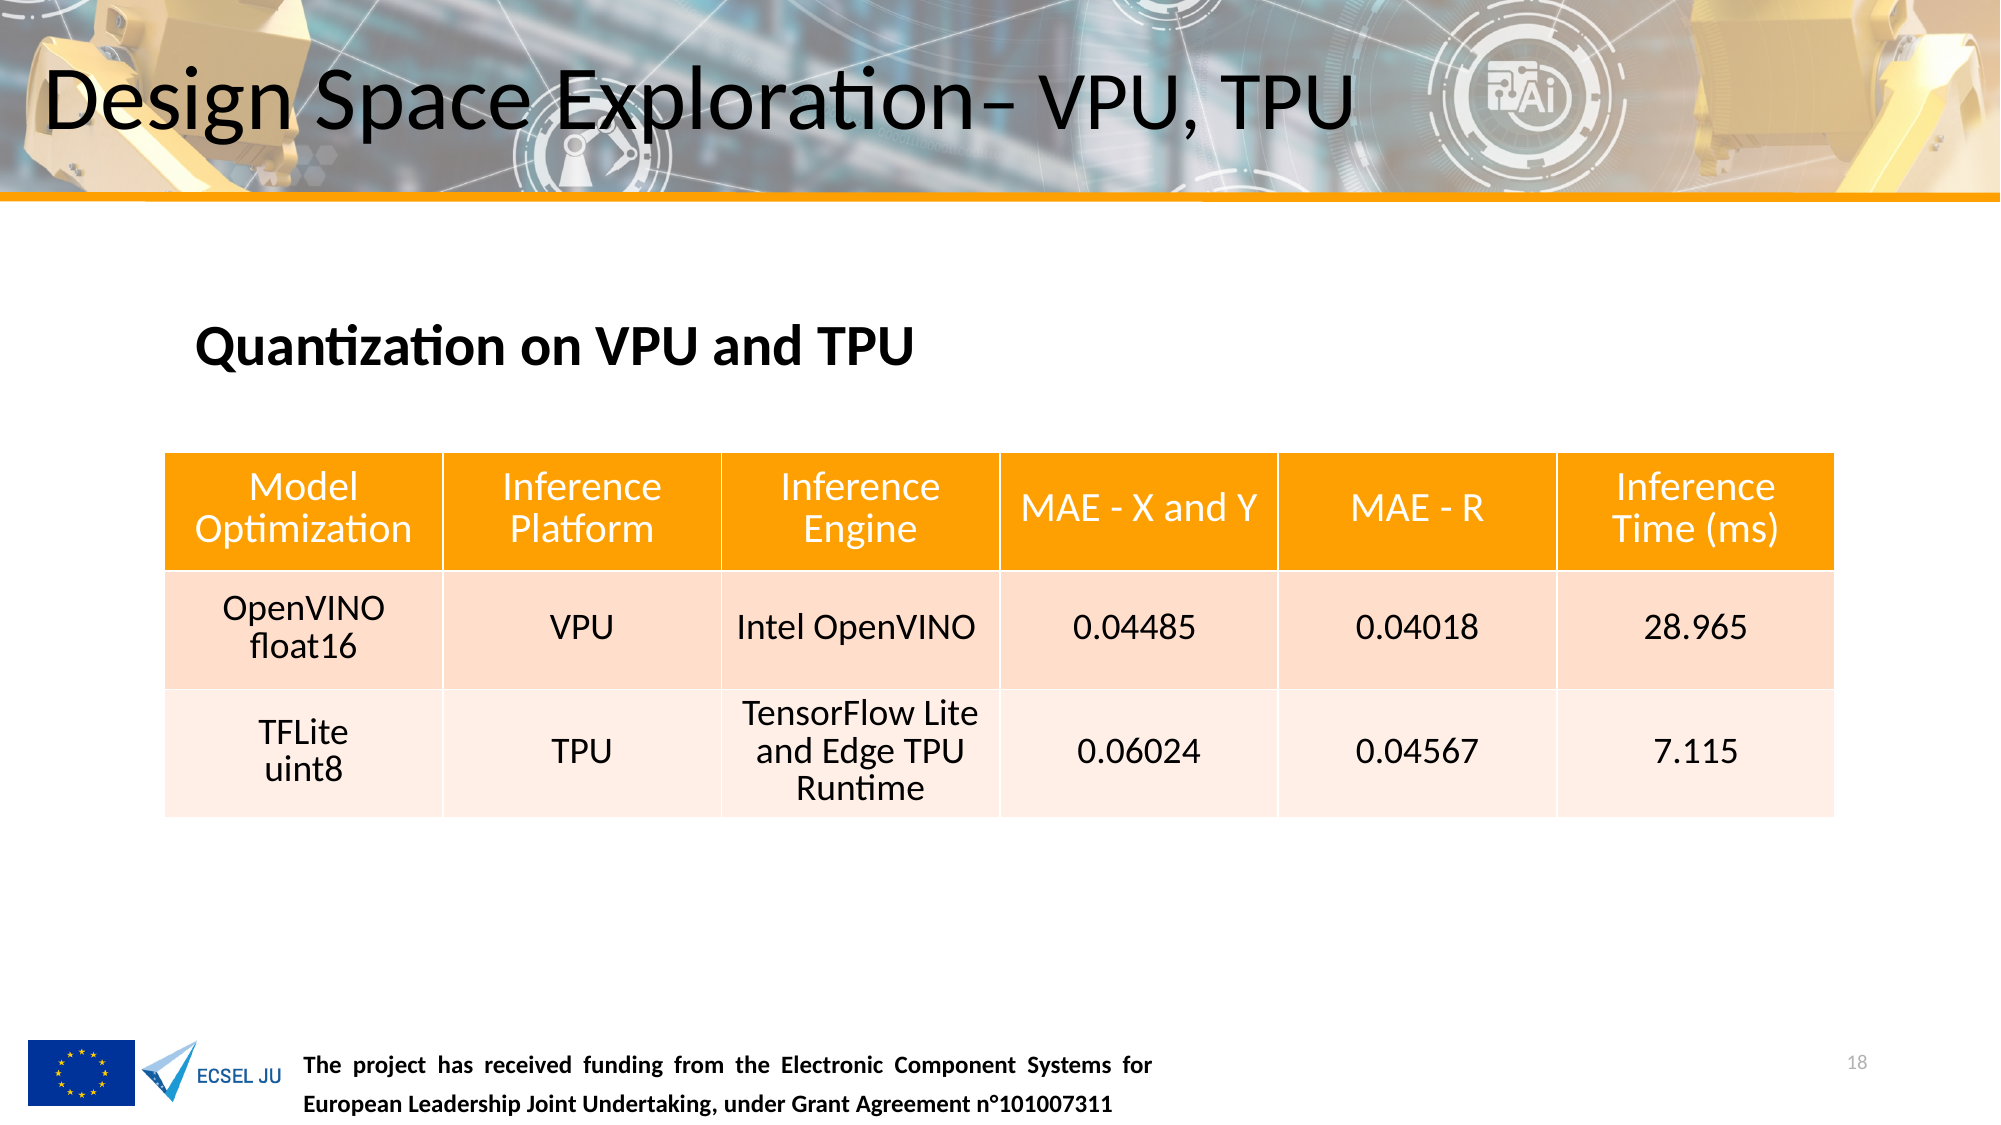

# Design Space Exploration– VPU, TPU
Quantization on VPU and TPU
| Model Optimization | Inference Platform | Inference Engine | MAE - X and Y | MAE - R | Inference Time (ms) |
| --- | --- | --- | --- | --- | --- |
| OpenVINO float16 | VPU | Intel OpenVINO | 0.04485 | 0.04018 | 28.965 |
| TFLite uint8 | TPU | TensorFlow Lite and Edge TPU Runtime | 0.06024 | 0.04567 | 7.115 |
18